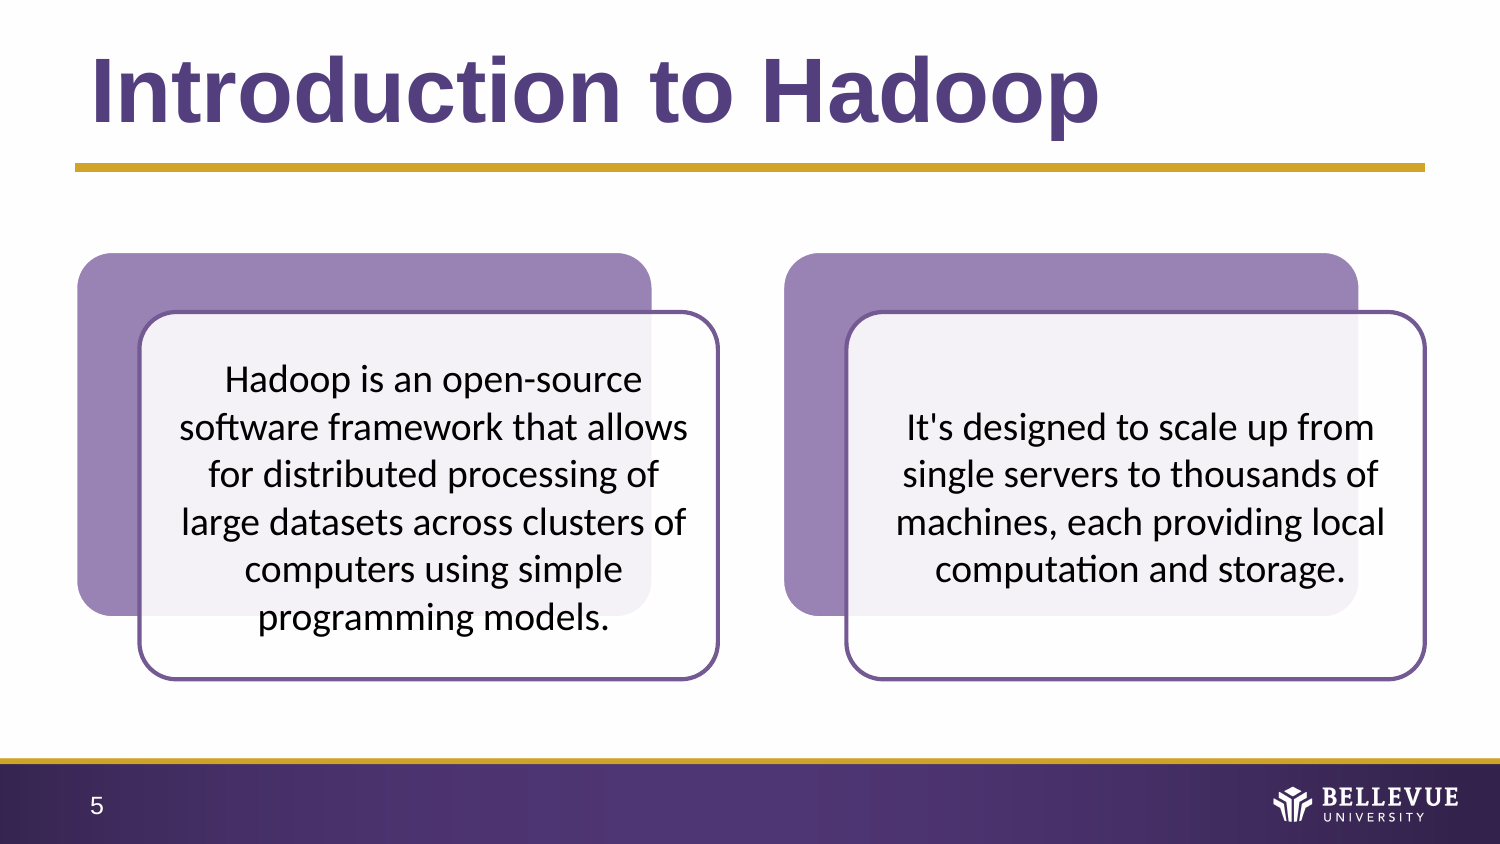

# Introduction to Hadoop
Hadoop is an open-source software framework that allows for distributed processing of large datasets across clusters of computers using simple programming models.
It's designed to scale up from single servers to thousands of machines, each providing local computation and storage.